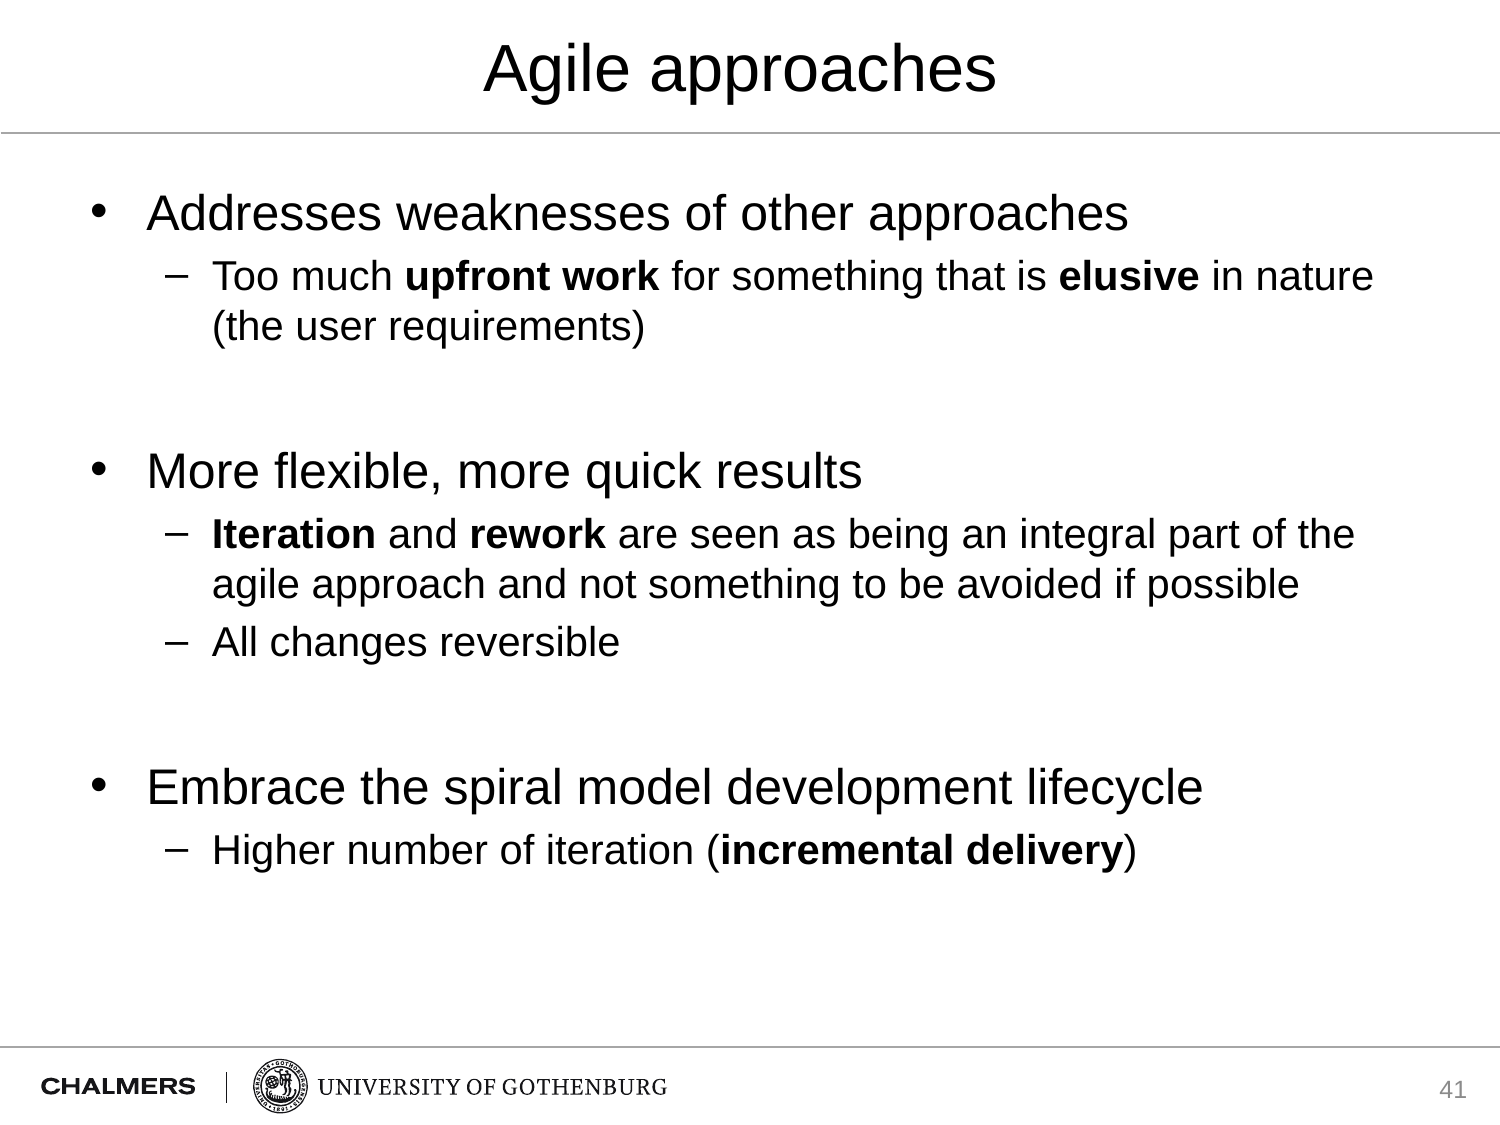

# Agile approaches
Addresses weaknesses of other approaches
Too much upfront work for something that is elusive in nature (the user requirements)

More flexible, more quick results
Iteration and rework are seen as being an integral part of the agile approach and not something to be avoided if possible
All changes reversible

Embrace the spiral model development lifecycle
Higher number of iteration (incremental delivery)
41